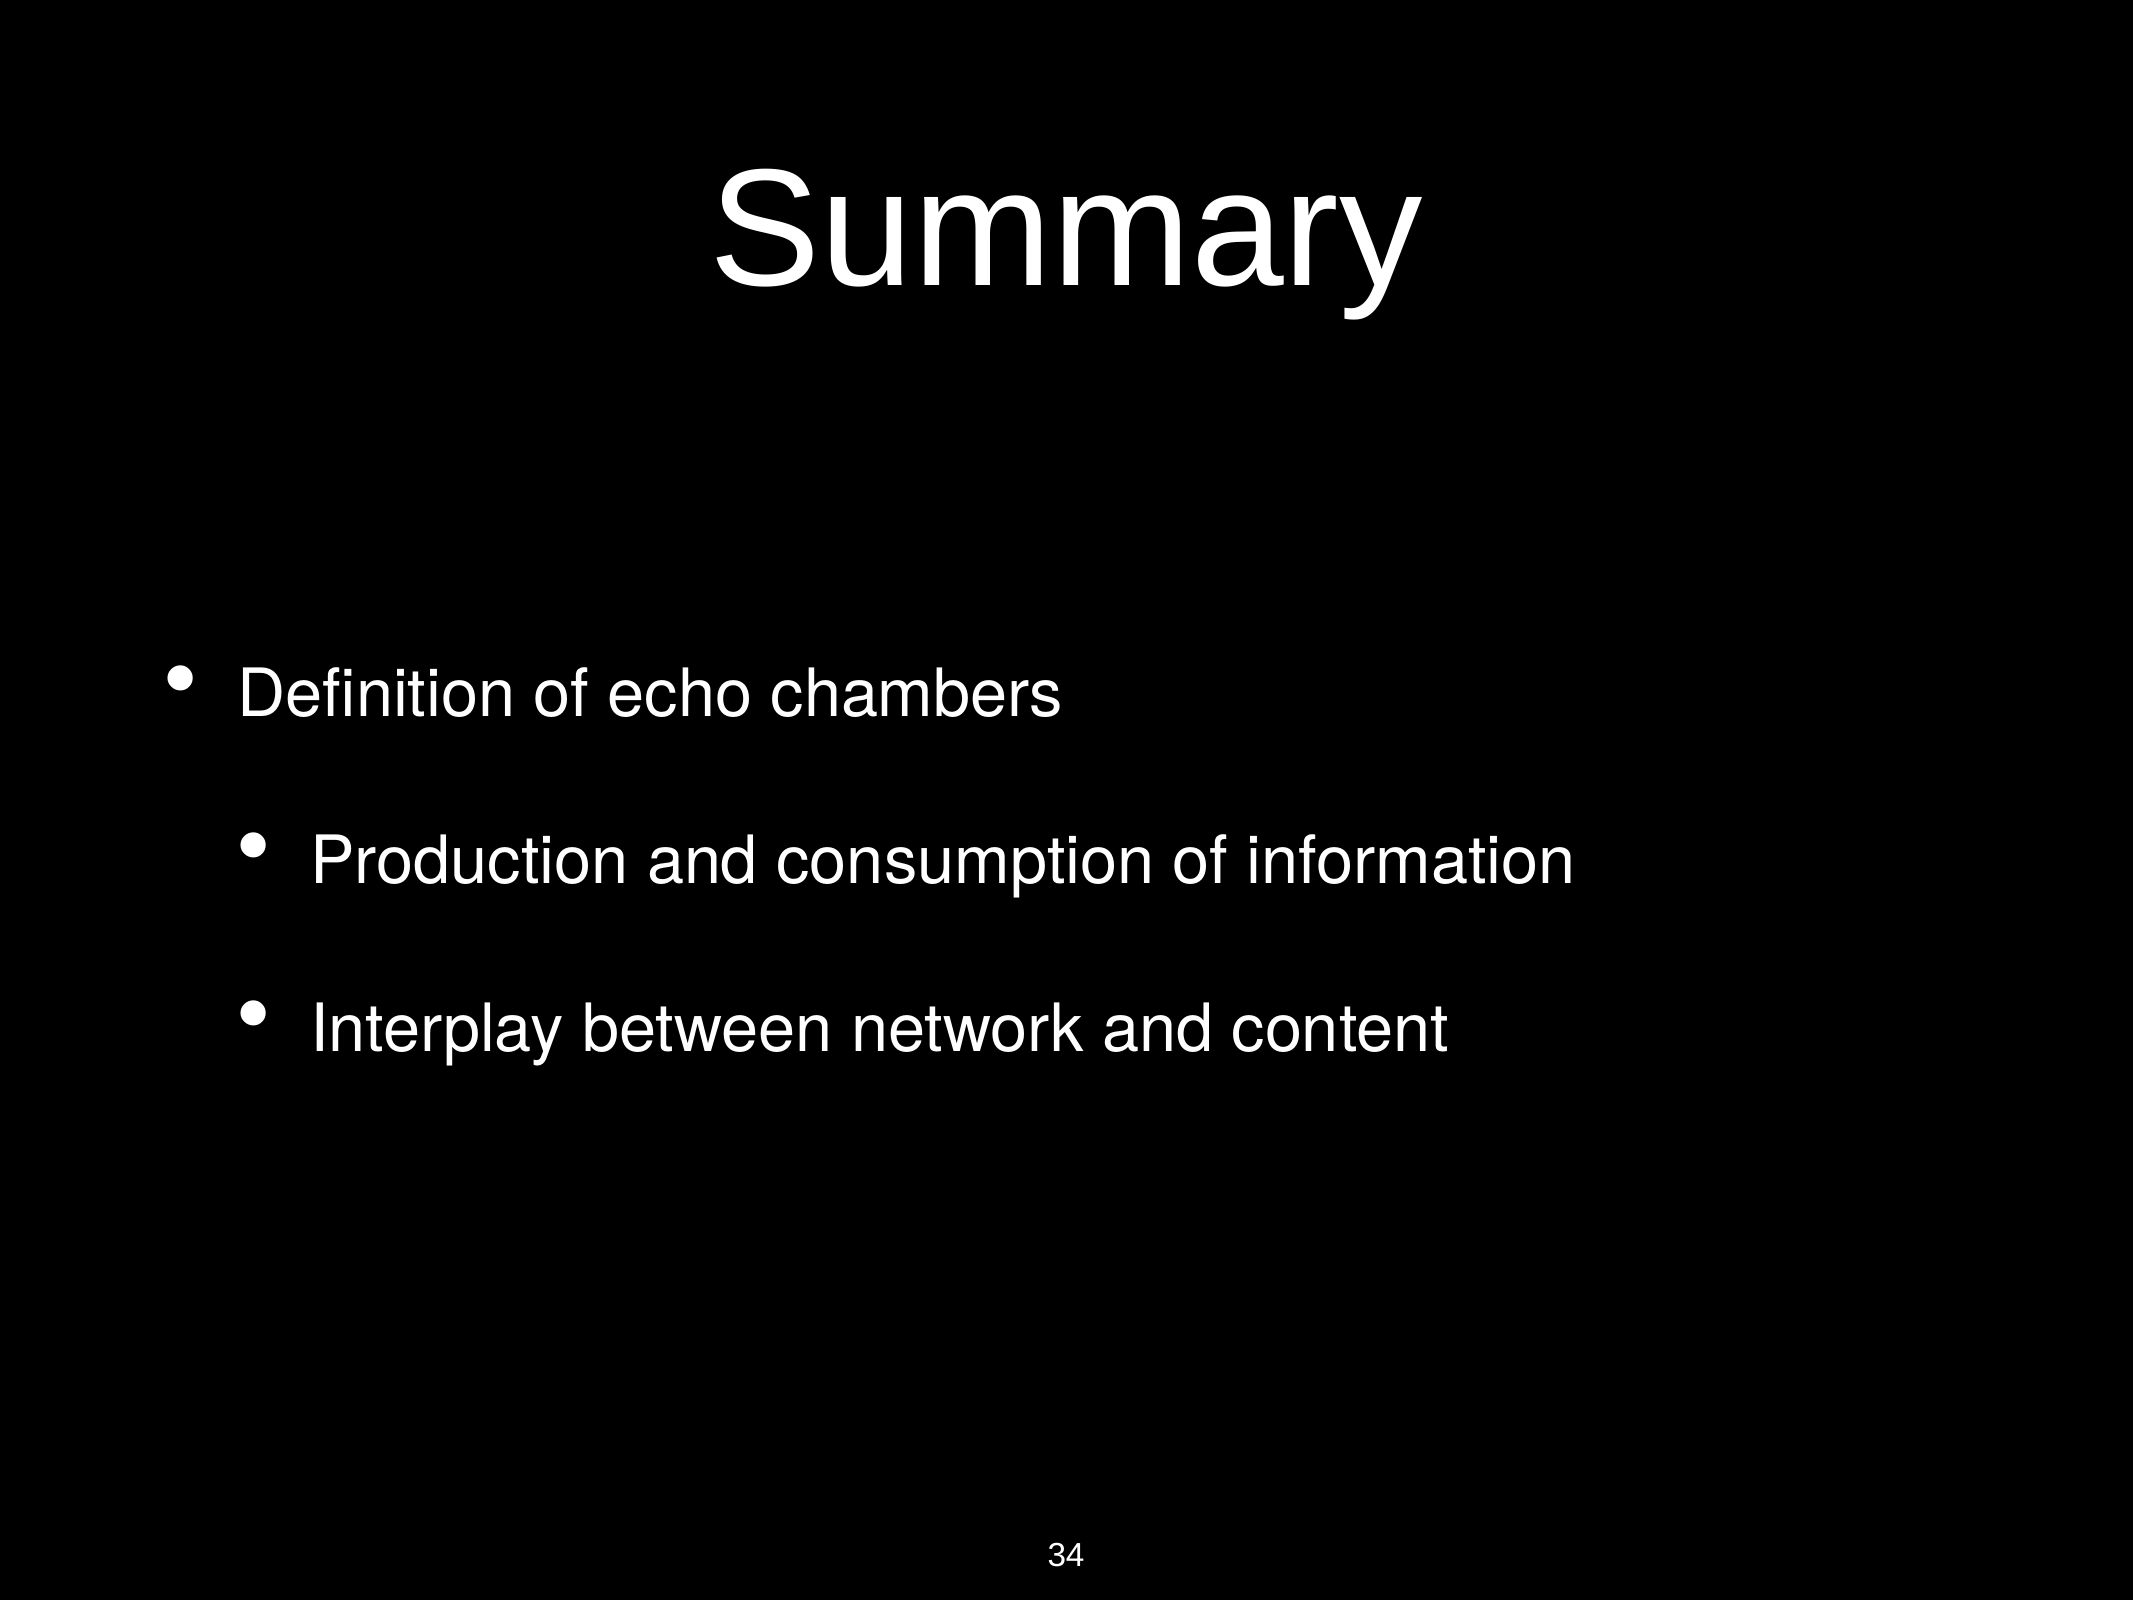

# Summary
Definition of echo chambers
Production and consumption of information
Interplay between network and content

34